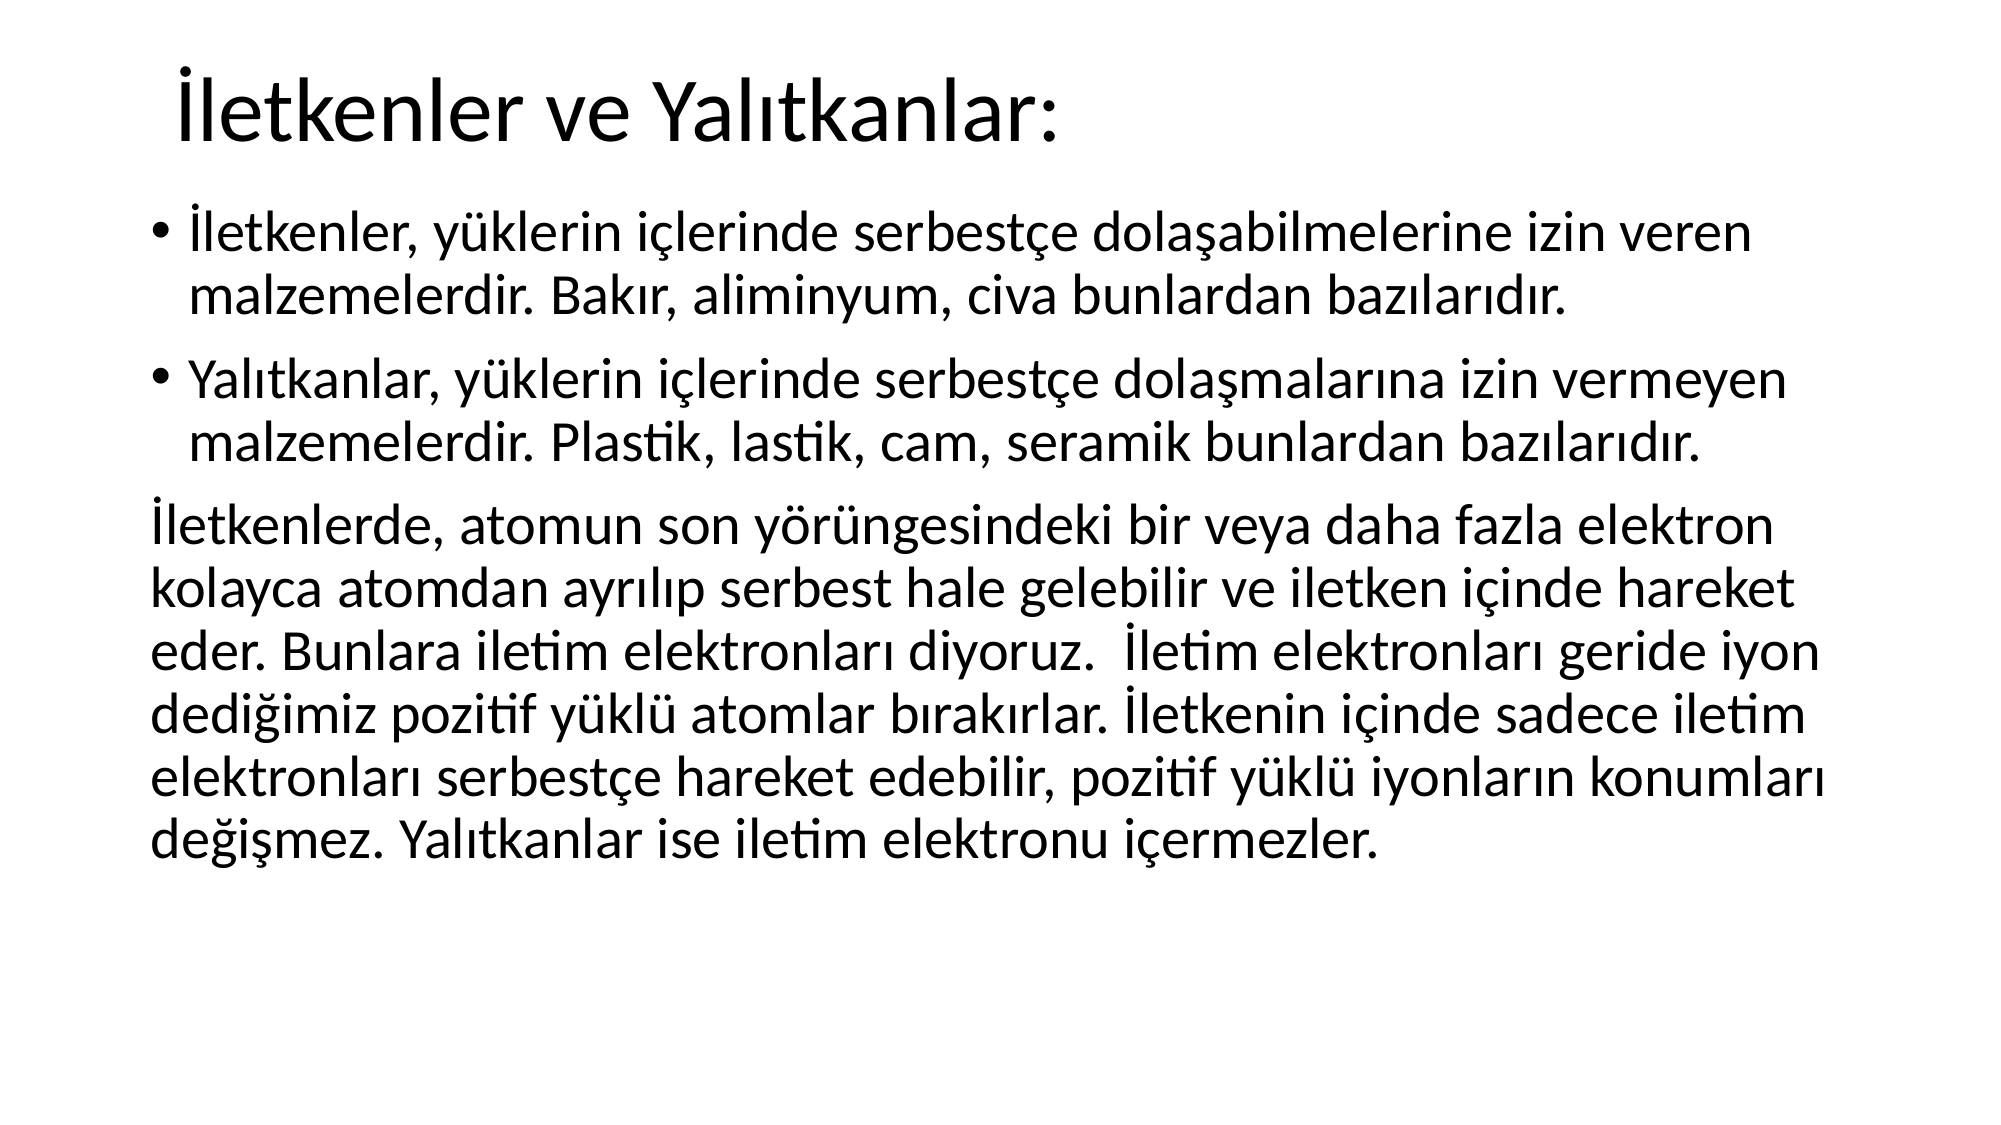

# İletkenler ve Yalıtkanlar:
İletkenler, yüklerin içlerinde serbestçe dolaşabilmelerine izin veren malzemelerdir. Bakır, aliminyum, civa bunlardan bazılarıdır.
Yalıtkanlar, yüklerin içlerinde serbestçe dolaşmalarına izin vermeyen malzemelerdir. Plastik, lastik, cam, seramik bunlardan bazılarıdır.
İletkenlerde, atomun son yörüngesindeki bir veya daha fazla elektron kolayca atomdan ayrılıp serbest hale gelebilir ve iletken içinde hareket eder. Bunlara iletim elektronları diyoruz.  İletim elektronları geride iyon dediğimiz pozitif yüklü atomlar bırakırlar. İletkenin içinde sadece iletim elektronları serbestçe hareket edebilir, pozitif yüklü iyonların konumları değişmez. Yalıtkanlar ise iletim elektronu içermezler.